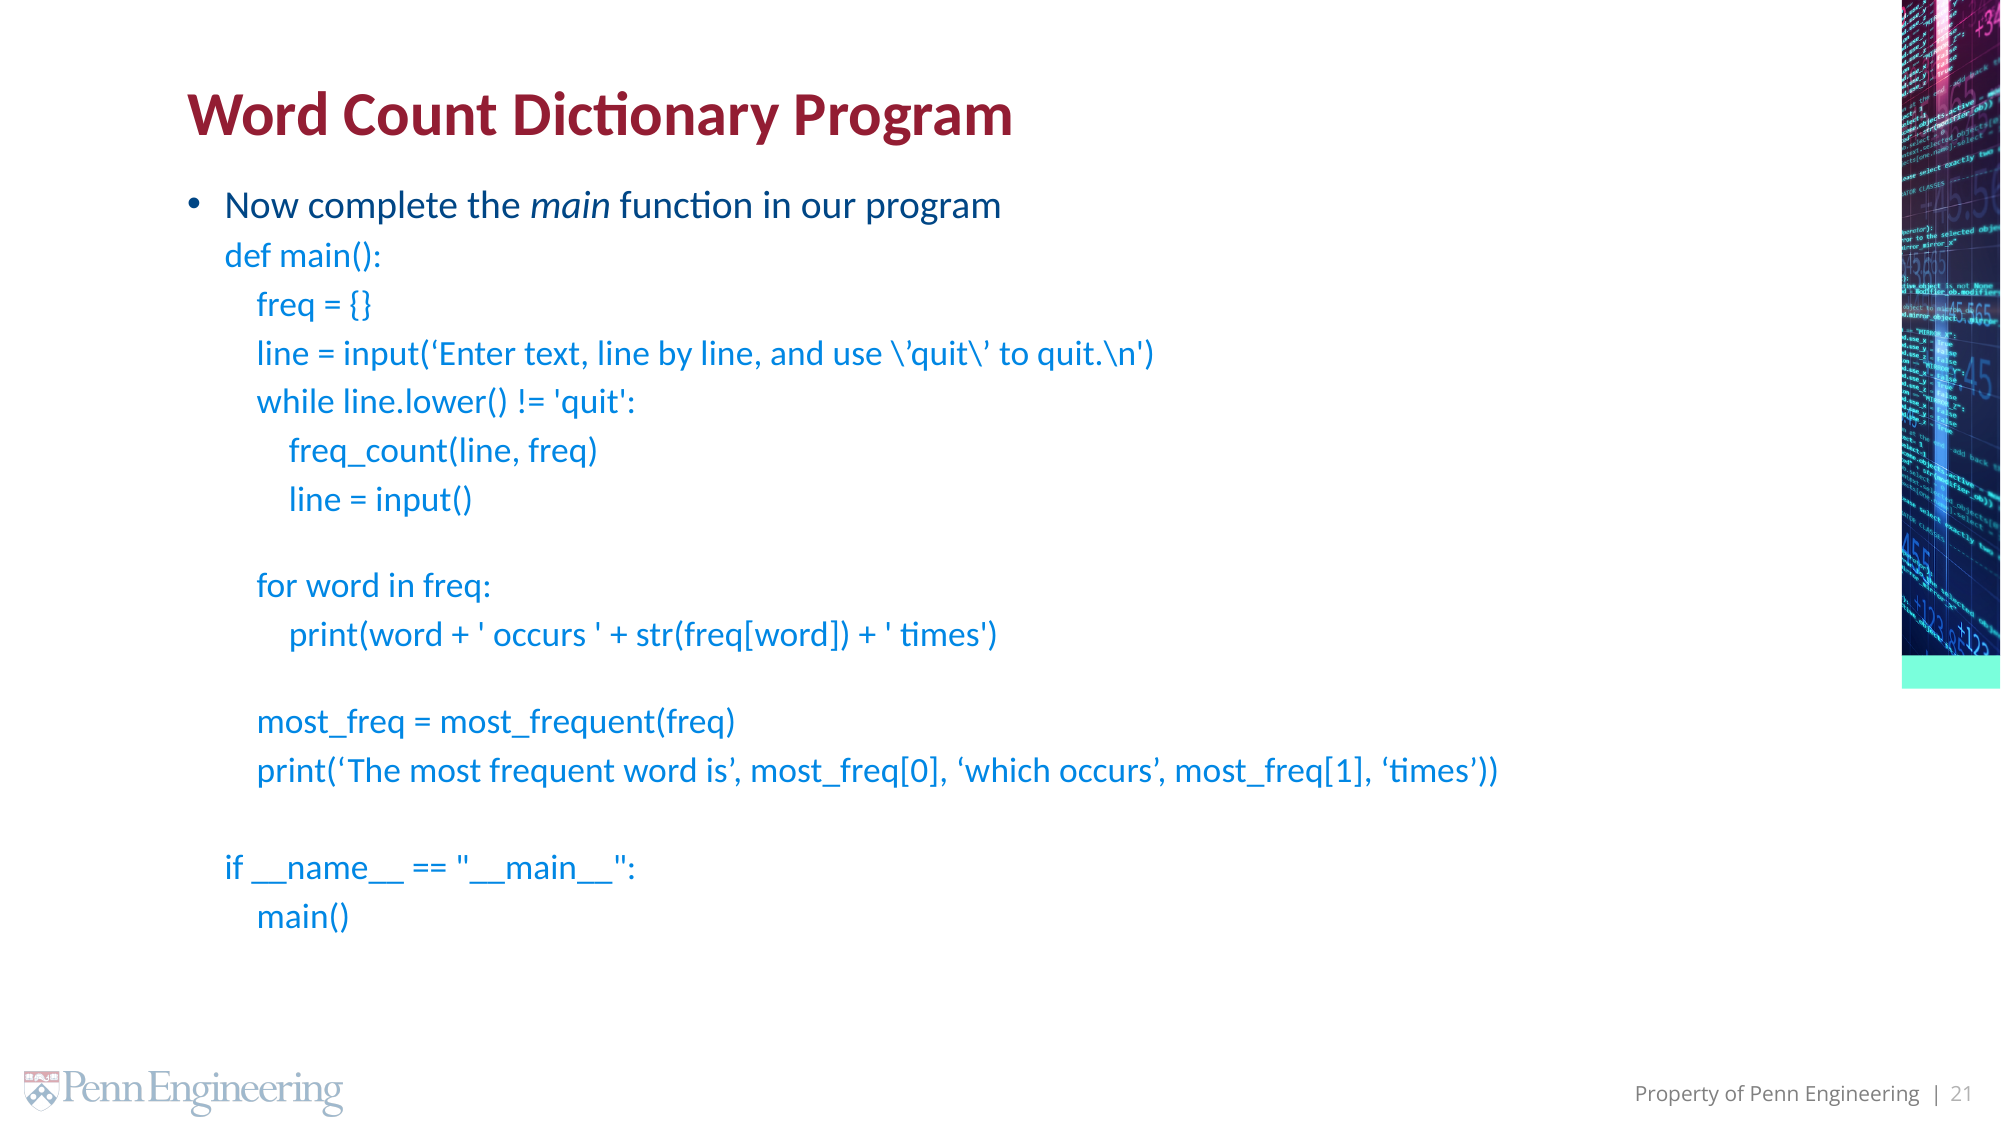

# Word Count Dictionary Program

Now complete the main function in our program
def main():
    freq = {}
    line = input(‘Enter text, line by line, and use \’quit\’ to quit.\n')
    while line.lower() != 'quit':
        freq_count(line, freq)
        line = input()
    for word in freq:
        print(word + ' occurs ' + str(freq[word]) + ' times')
    most_freq = most_frequent(freq)
    print(‘The most frequent word is’, most_freq[0], ‘which occurs’, most_freq[1], ‘times’))

if __name__ == "__main__":
    main()
21